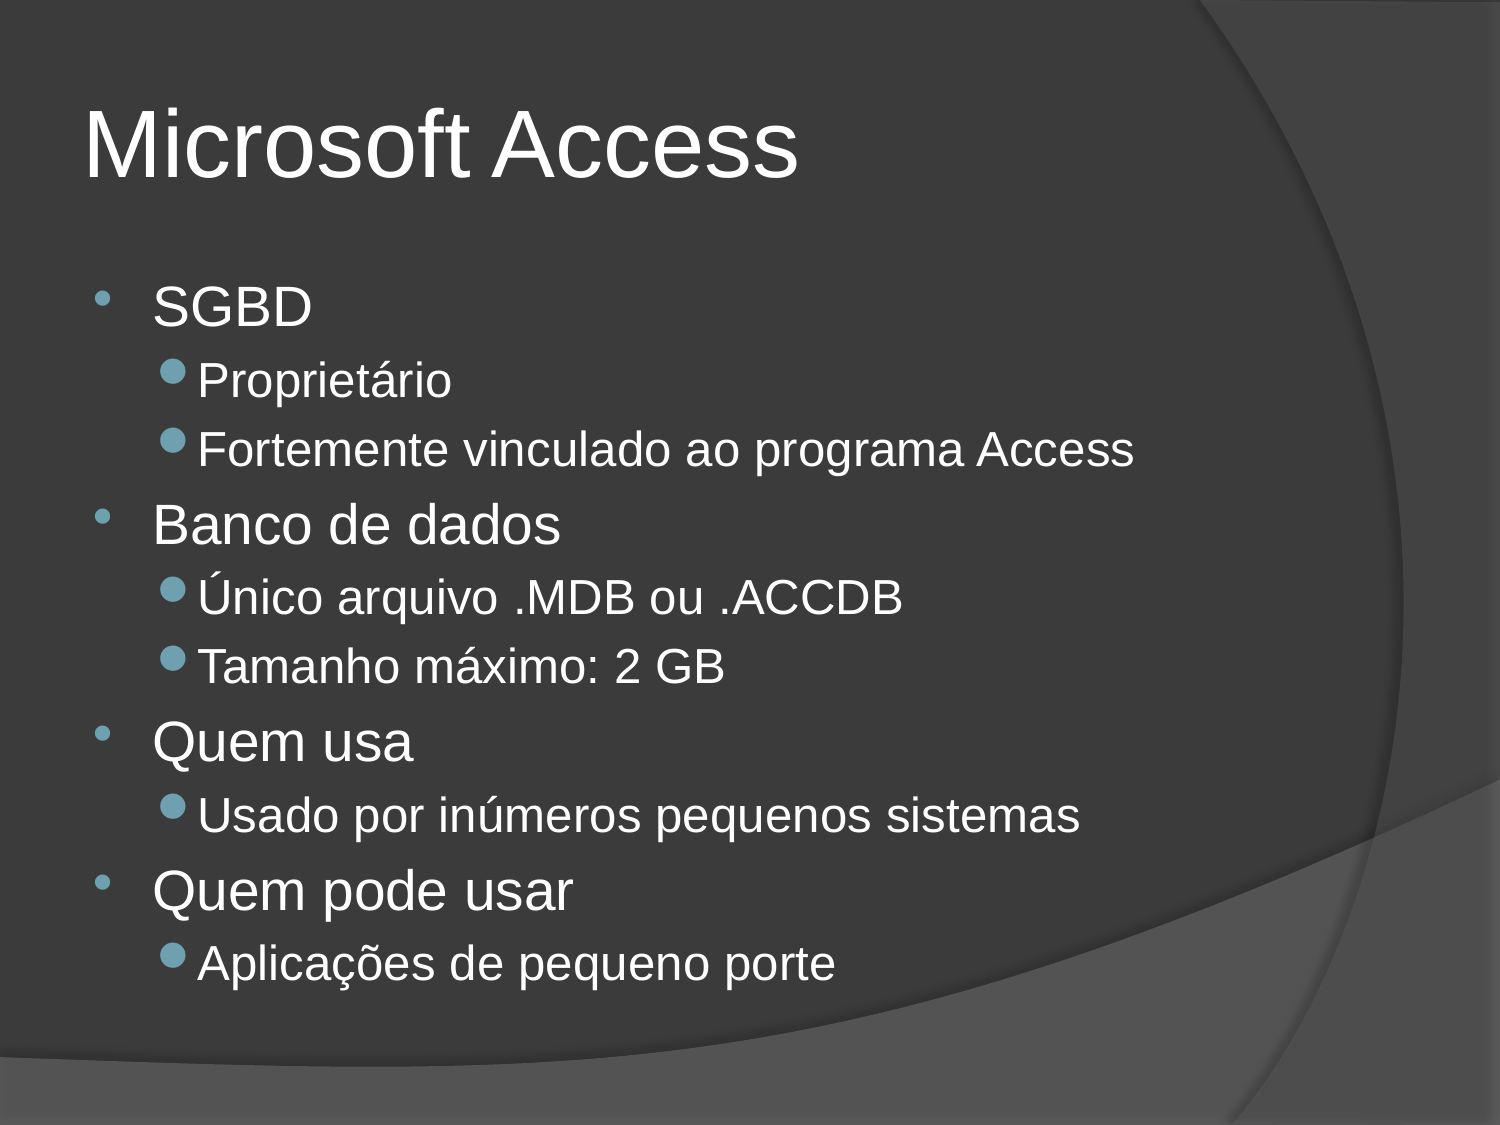

# Microsoft Access
SGBD
Proprietário
Fortemente vinculado ao programa Access
Banco de dados
Único arquivo .MDB ou .ACCDB
Tamanho máximo: 2 GB
Quem usa
Usado por inúmeros pequenos sistemas
Quem pode usar
Aplicações de pequeno porte